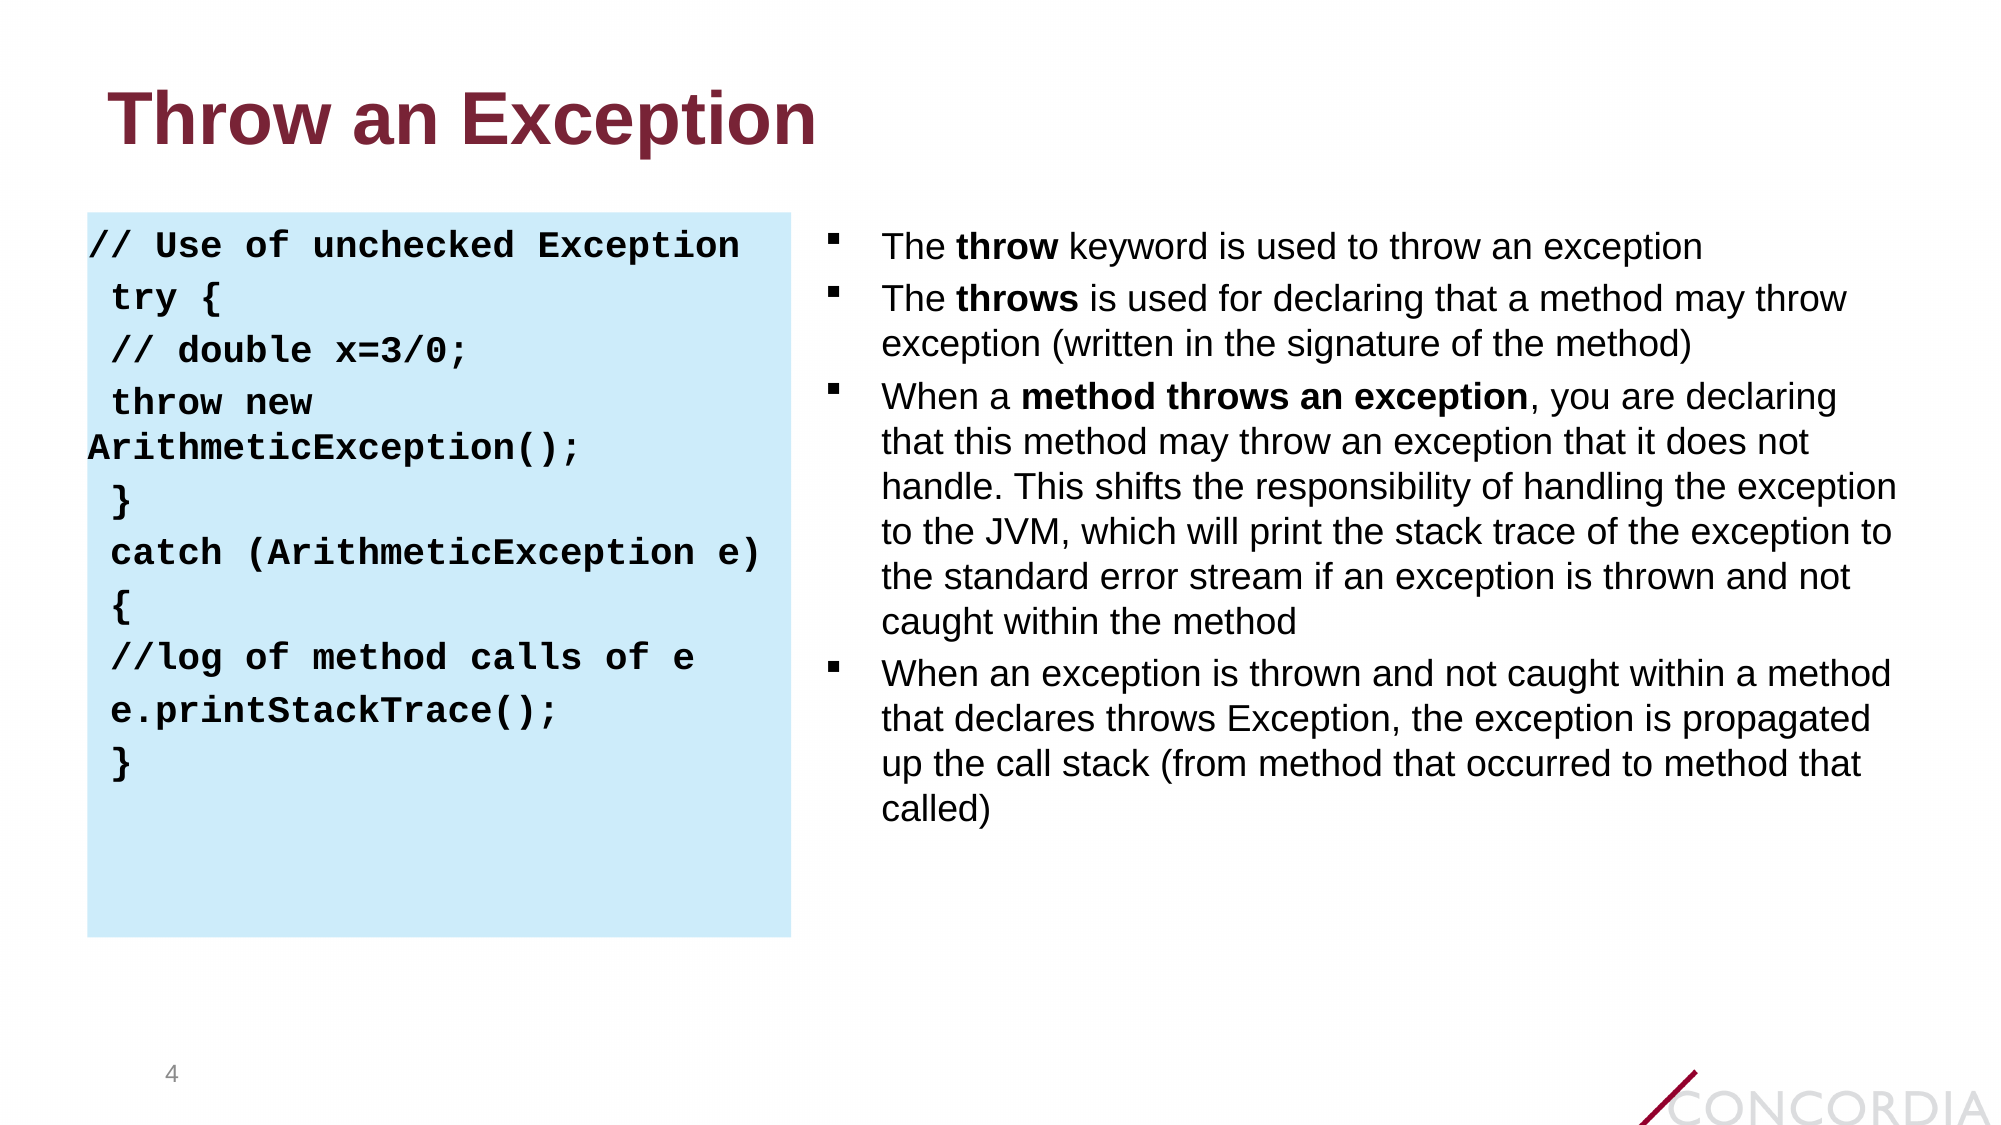

# Throw an Exception
// Use of unchecked Exception
 try {
 // double x=3/0;
 throw new ArithmeticException();
 }
 catch (ArithmeticException e)
 {
 //log of method calls of e
 e.printStackTrace();
 }
The throw keyword is used to throw an exception
The throws is used for declaring that a method may throw exception (written in the signature of the method)
When a method throws an exception, you are declaring that this method may throw an exception that it does not handle. This shifts the responsibility of handling the exception to the JVM, which will print the stack trace of the exception to the standard error stream if an exception is thrown and not caught within the method
When an exception is thrown and not caught within a method that declares throws Exception, the exception is propagated up the call stack (from method that occurred to method that called)
4